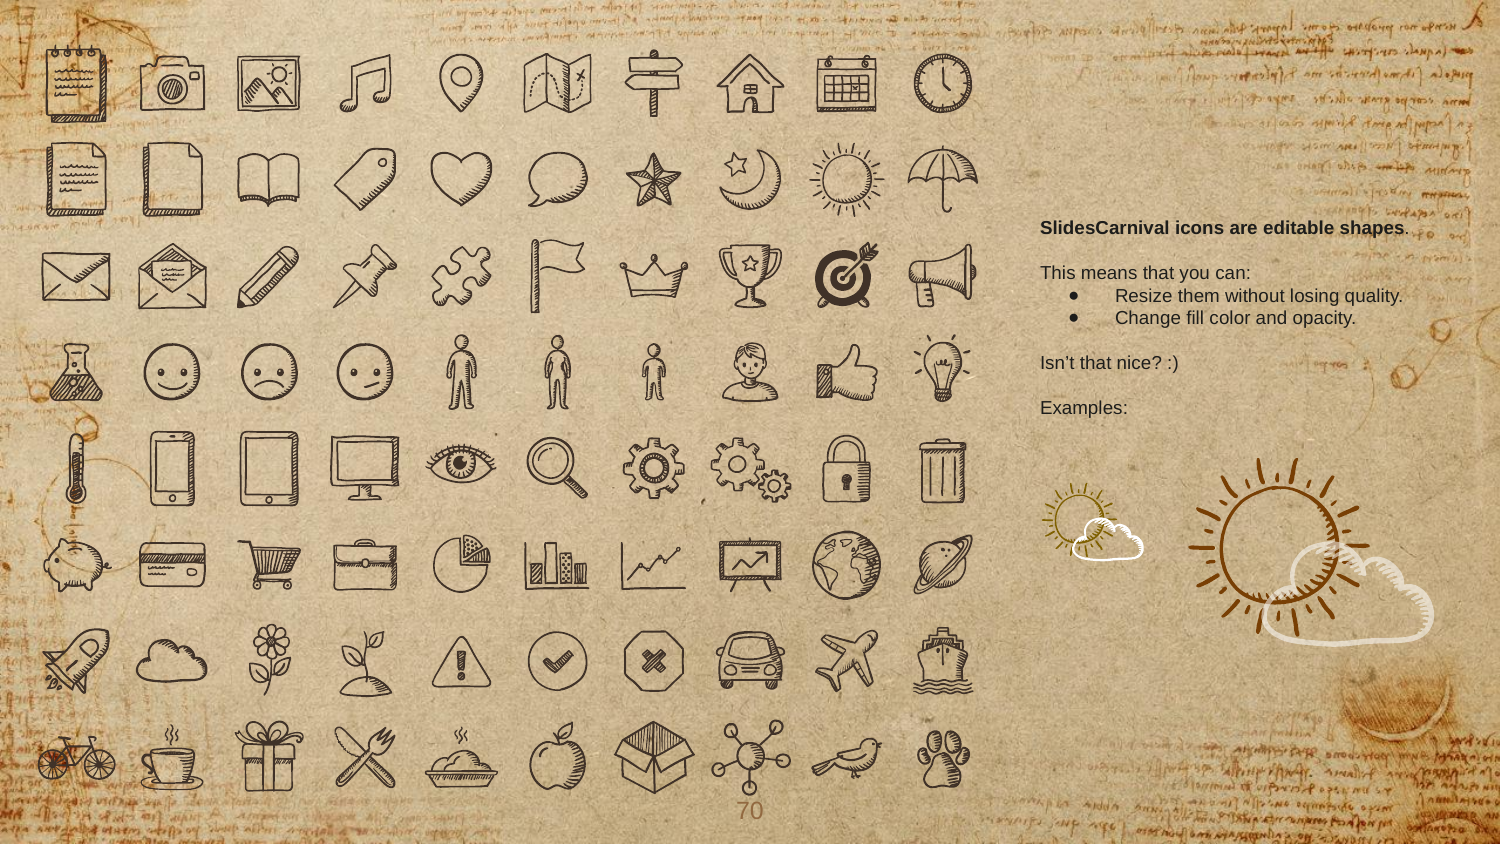

SlidesCarnival icons are editable shapes.

This means that you can:
Resize them without losing quality.
Change fill color and opacity.

Isn’t that nice? :)

Examples:

70